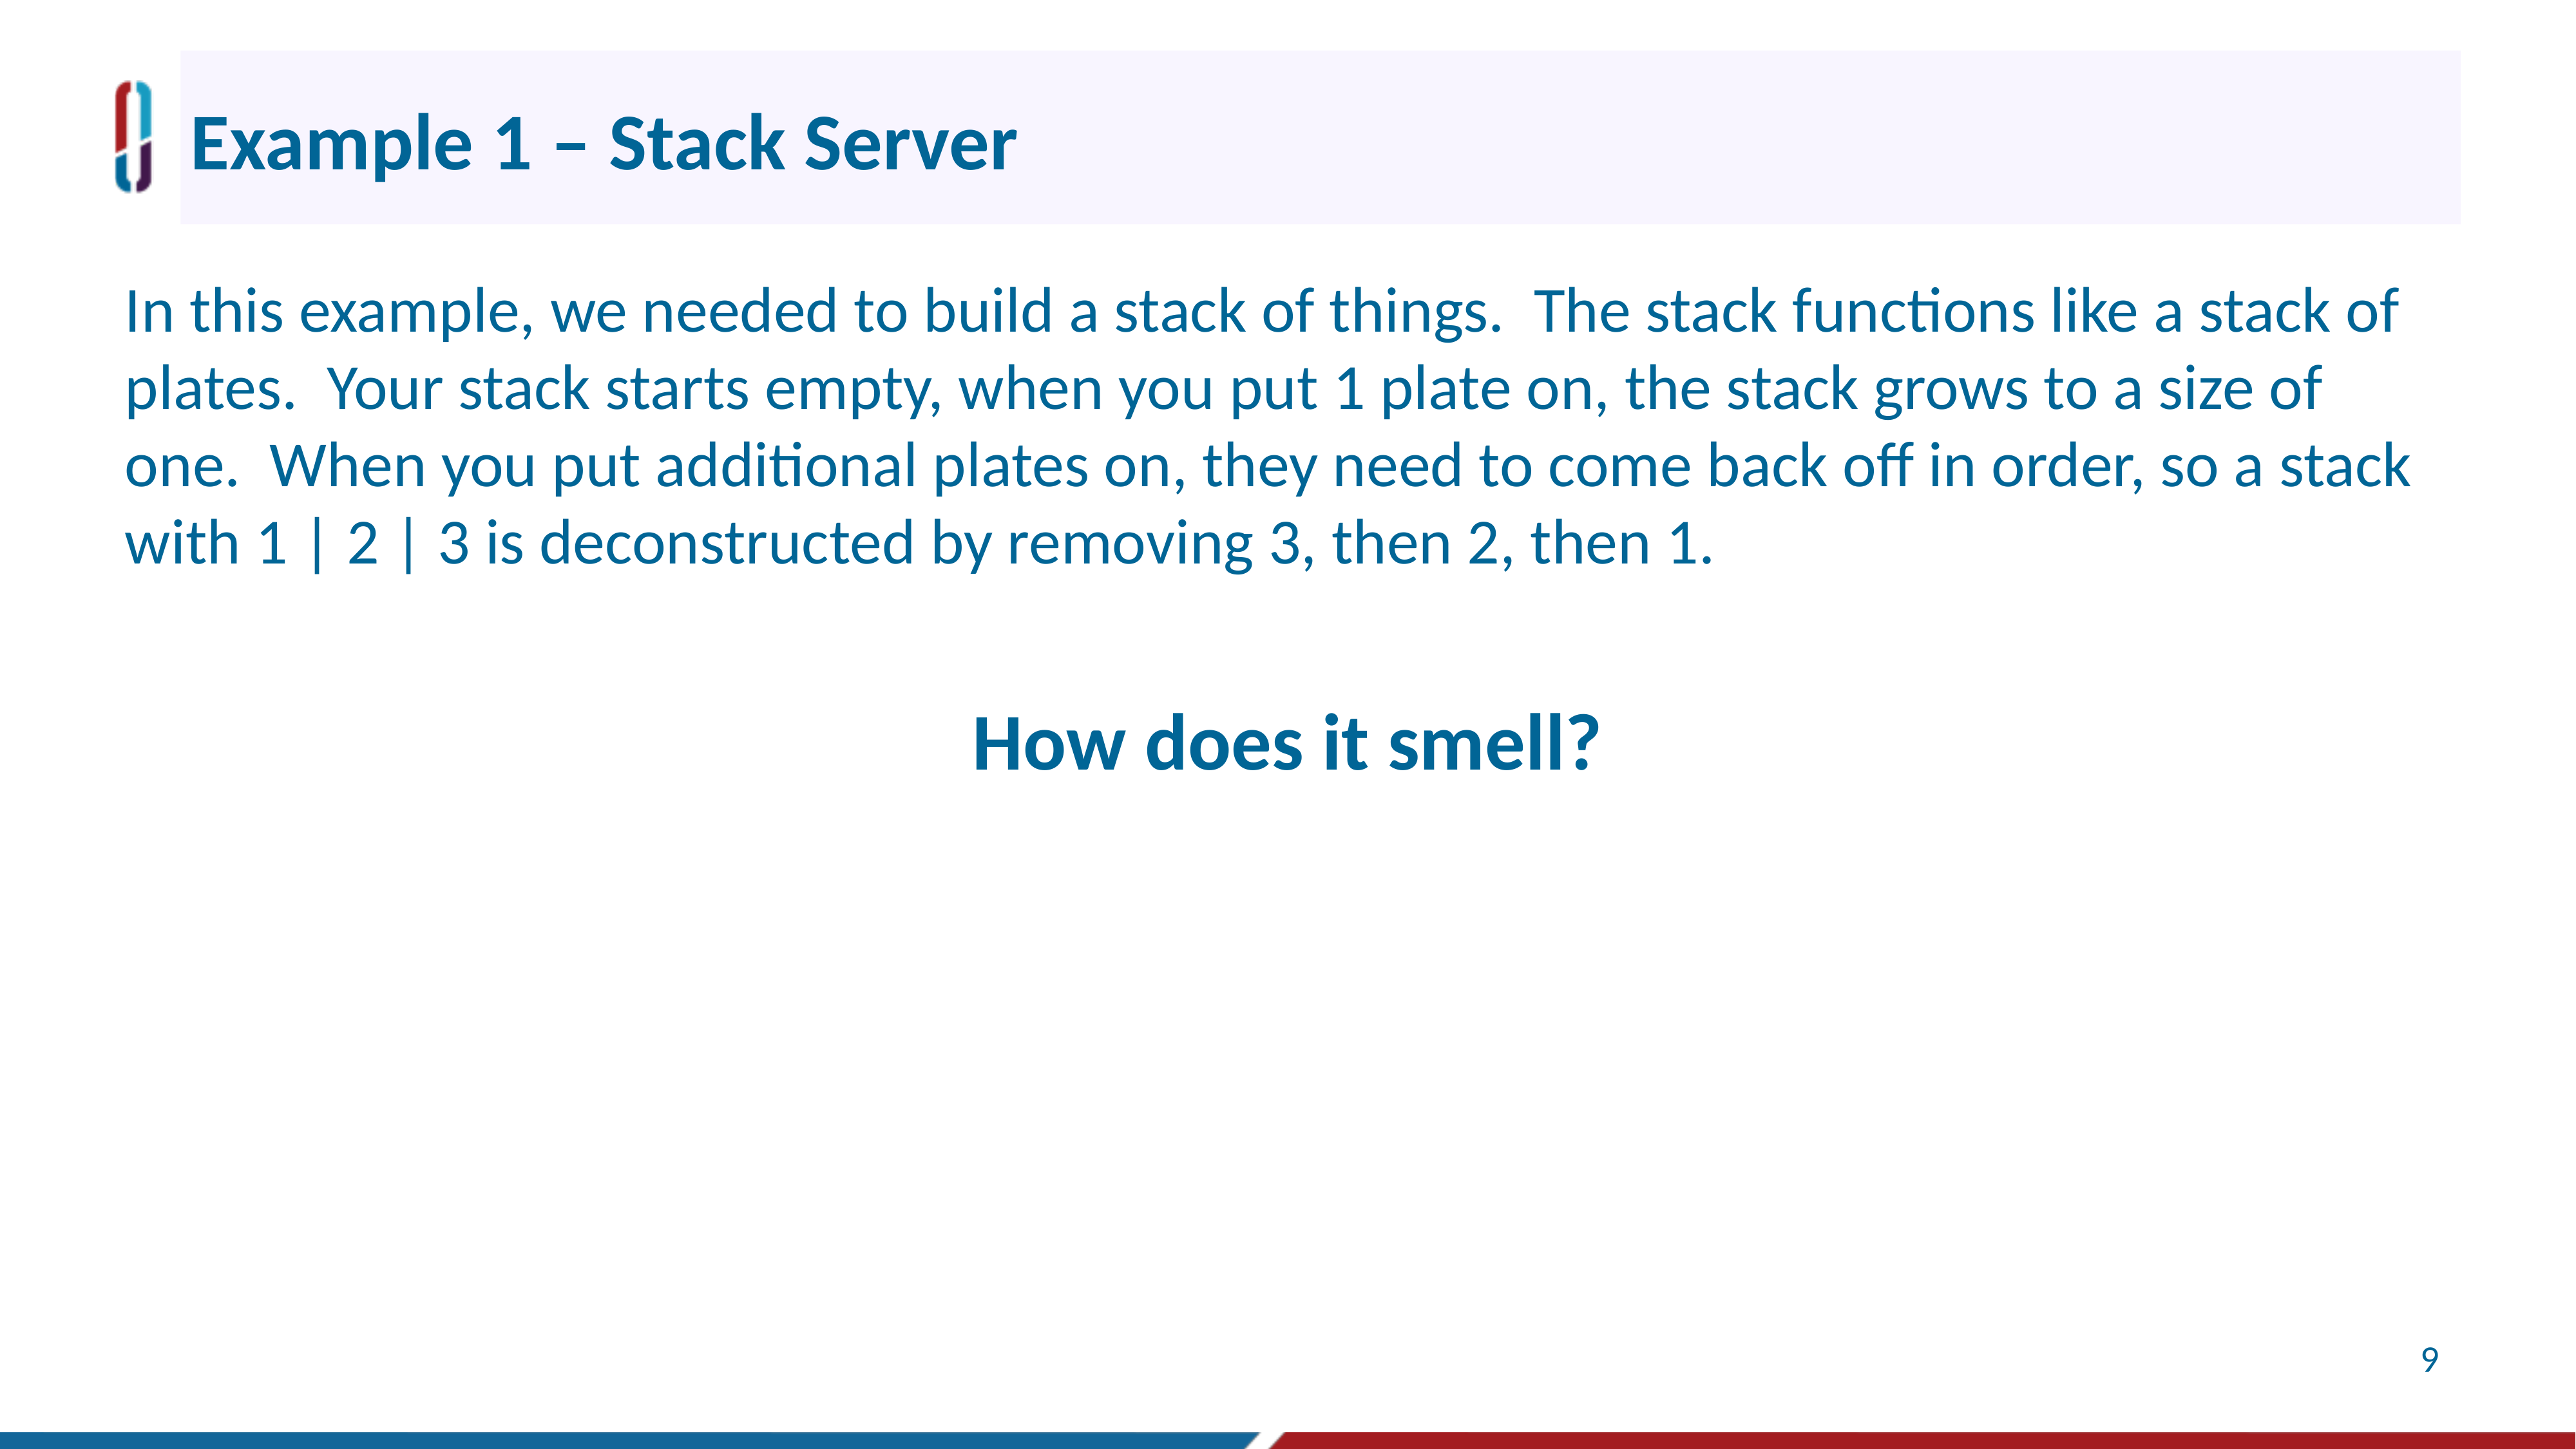

# Example 1 – Stack Server
In this example, we needed to build a stack of things.  The stack functions like a stack of plates.  Your stack starts empty, when you put 1 plate on, the stack grows to a size of one.  When you put additional plates on, they need to come back off in order, so a stack with 1 | 2 | 3 is deconstructed by removing 3, then 2, then 1.

How does it smell?